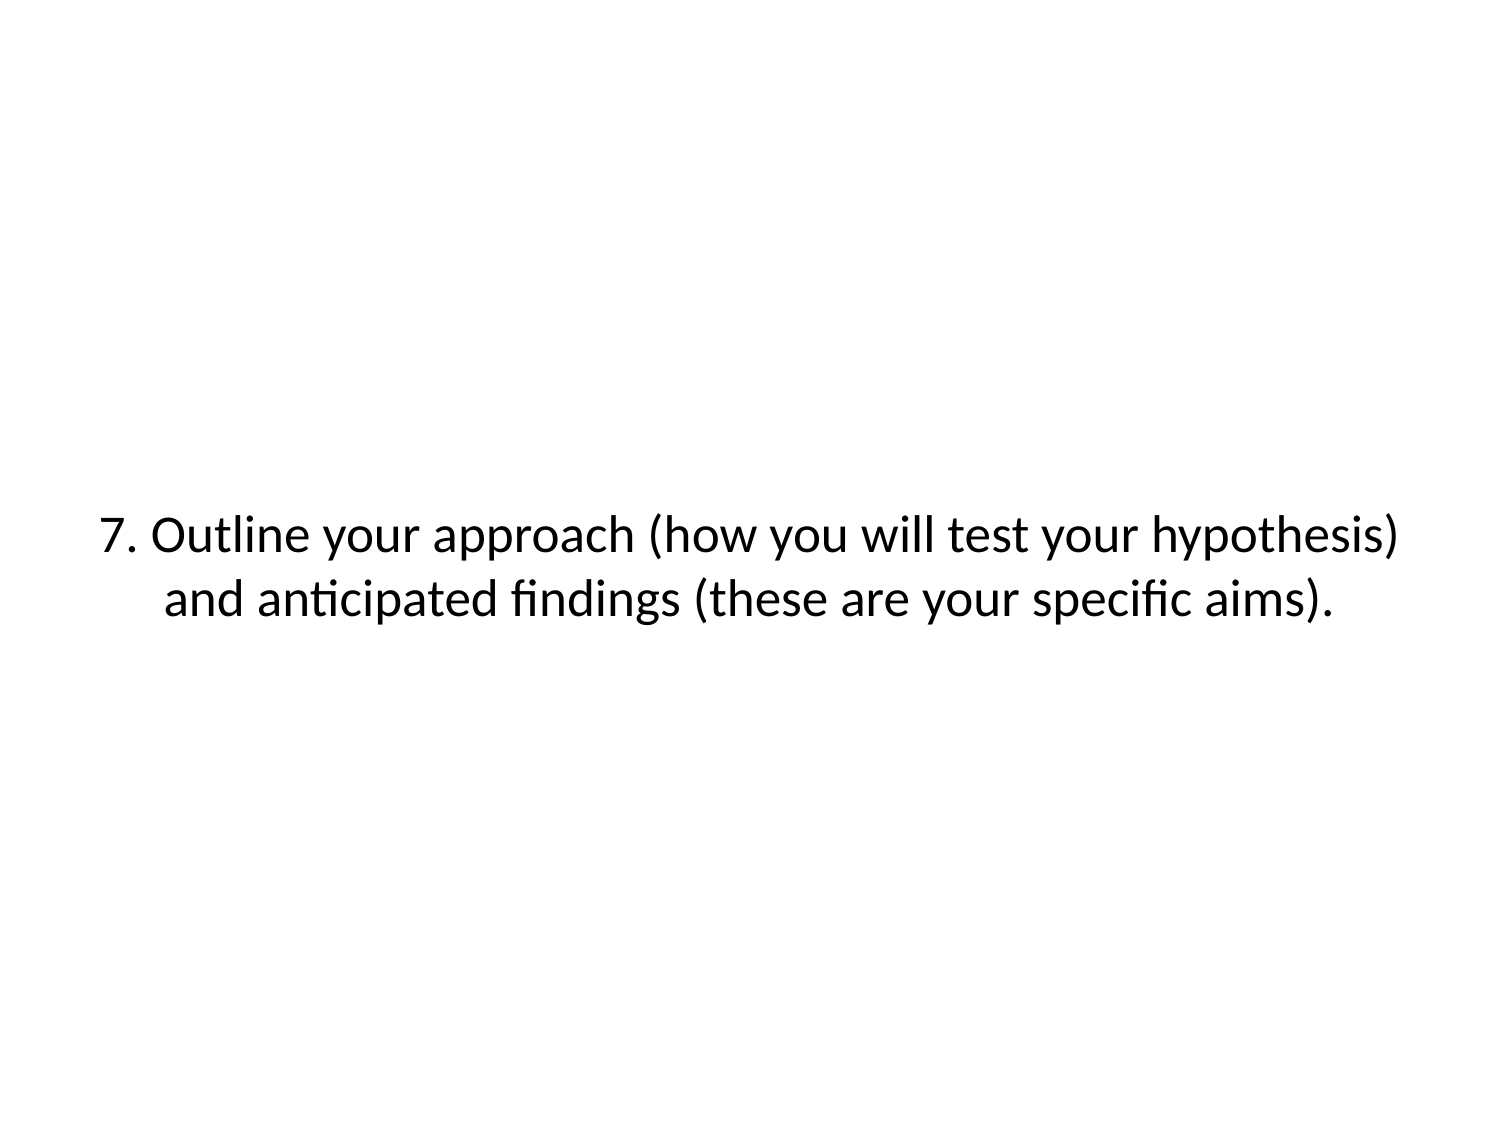

# 7. Outline your approach (how you will test your hypothesis) and anticipated findings (these are your specific aims).